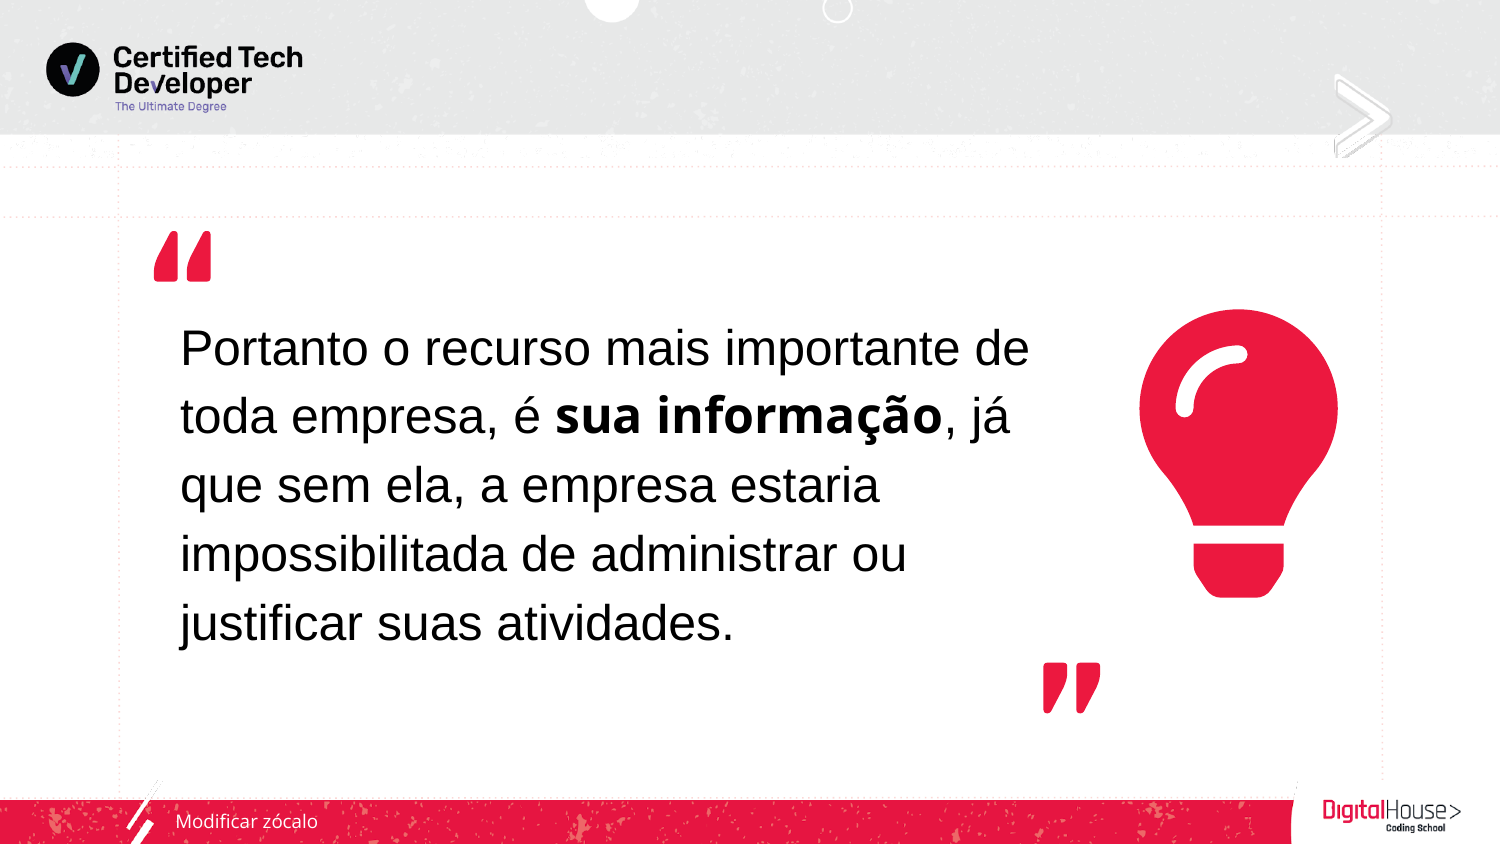

Portanto o recurso mais importante de toda empresa, é sua informação, já que sem ela, a empresa estaria impossibilitada de administrar ou justificar suas atividades.